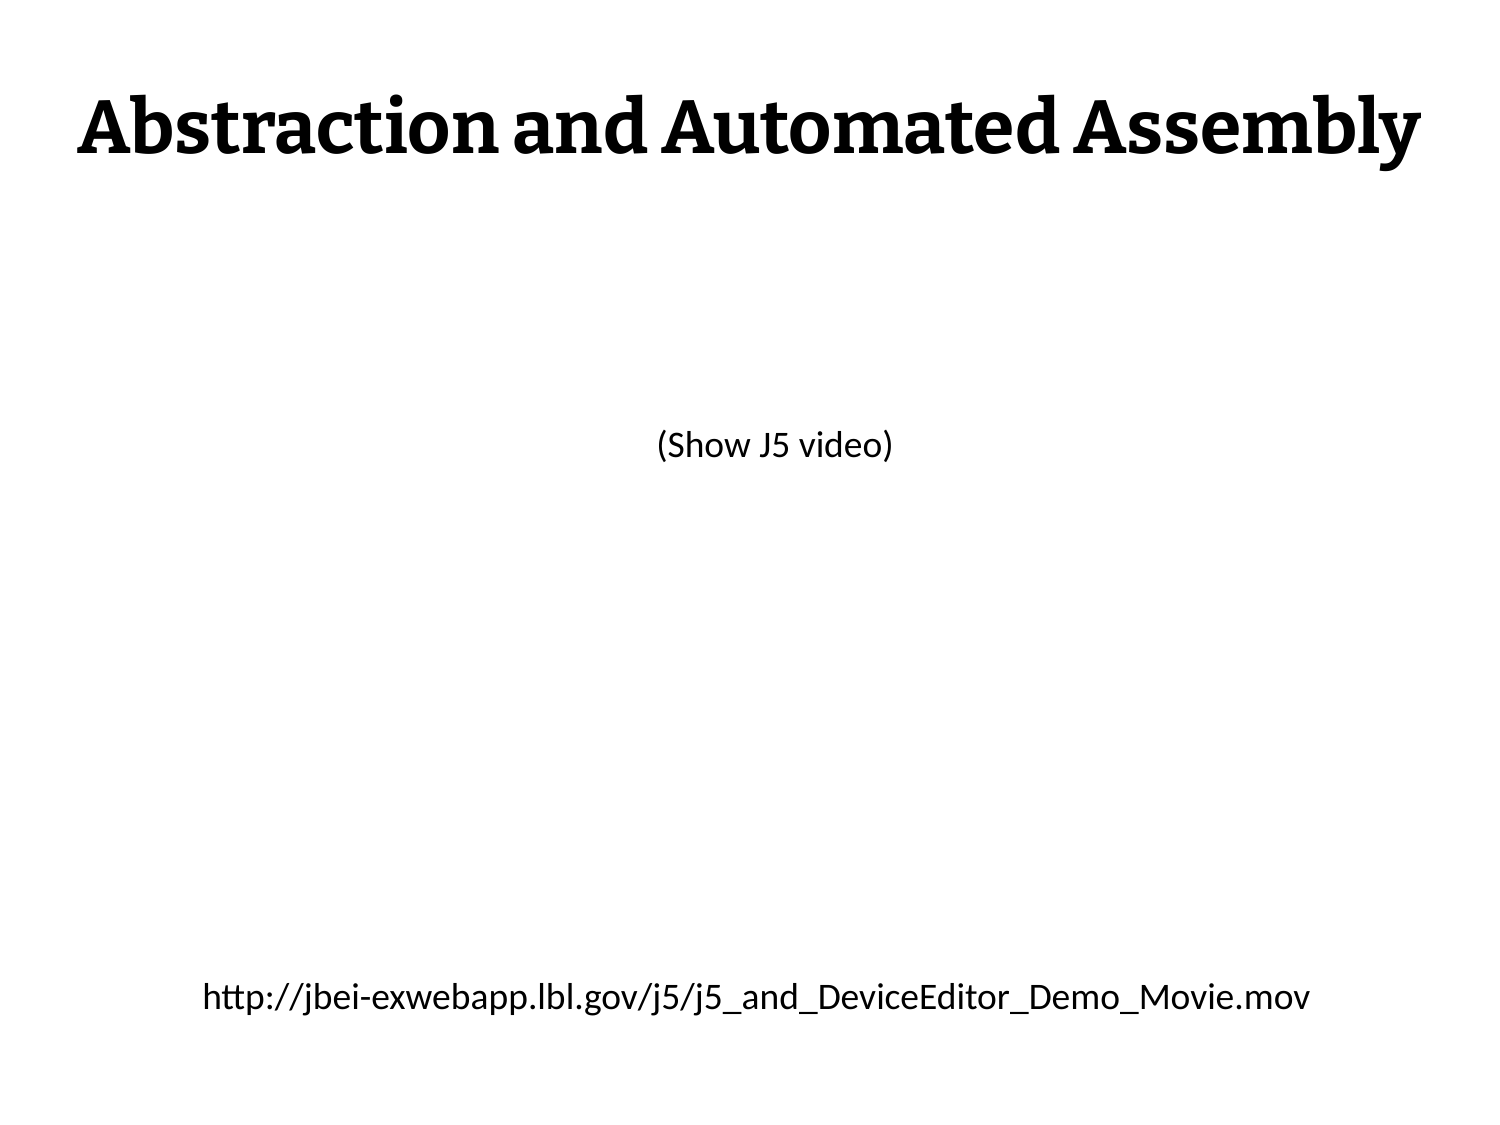

# Abstraction and Automated Assembly
(Show J5 video)
http://jbei-exwebapp.lbl.gov/j5/j5_and_DeviceEditor_Demo_Movie.mov